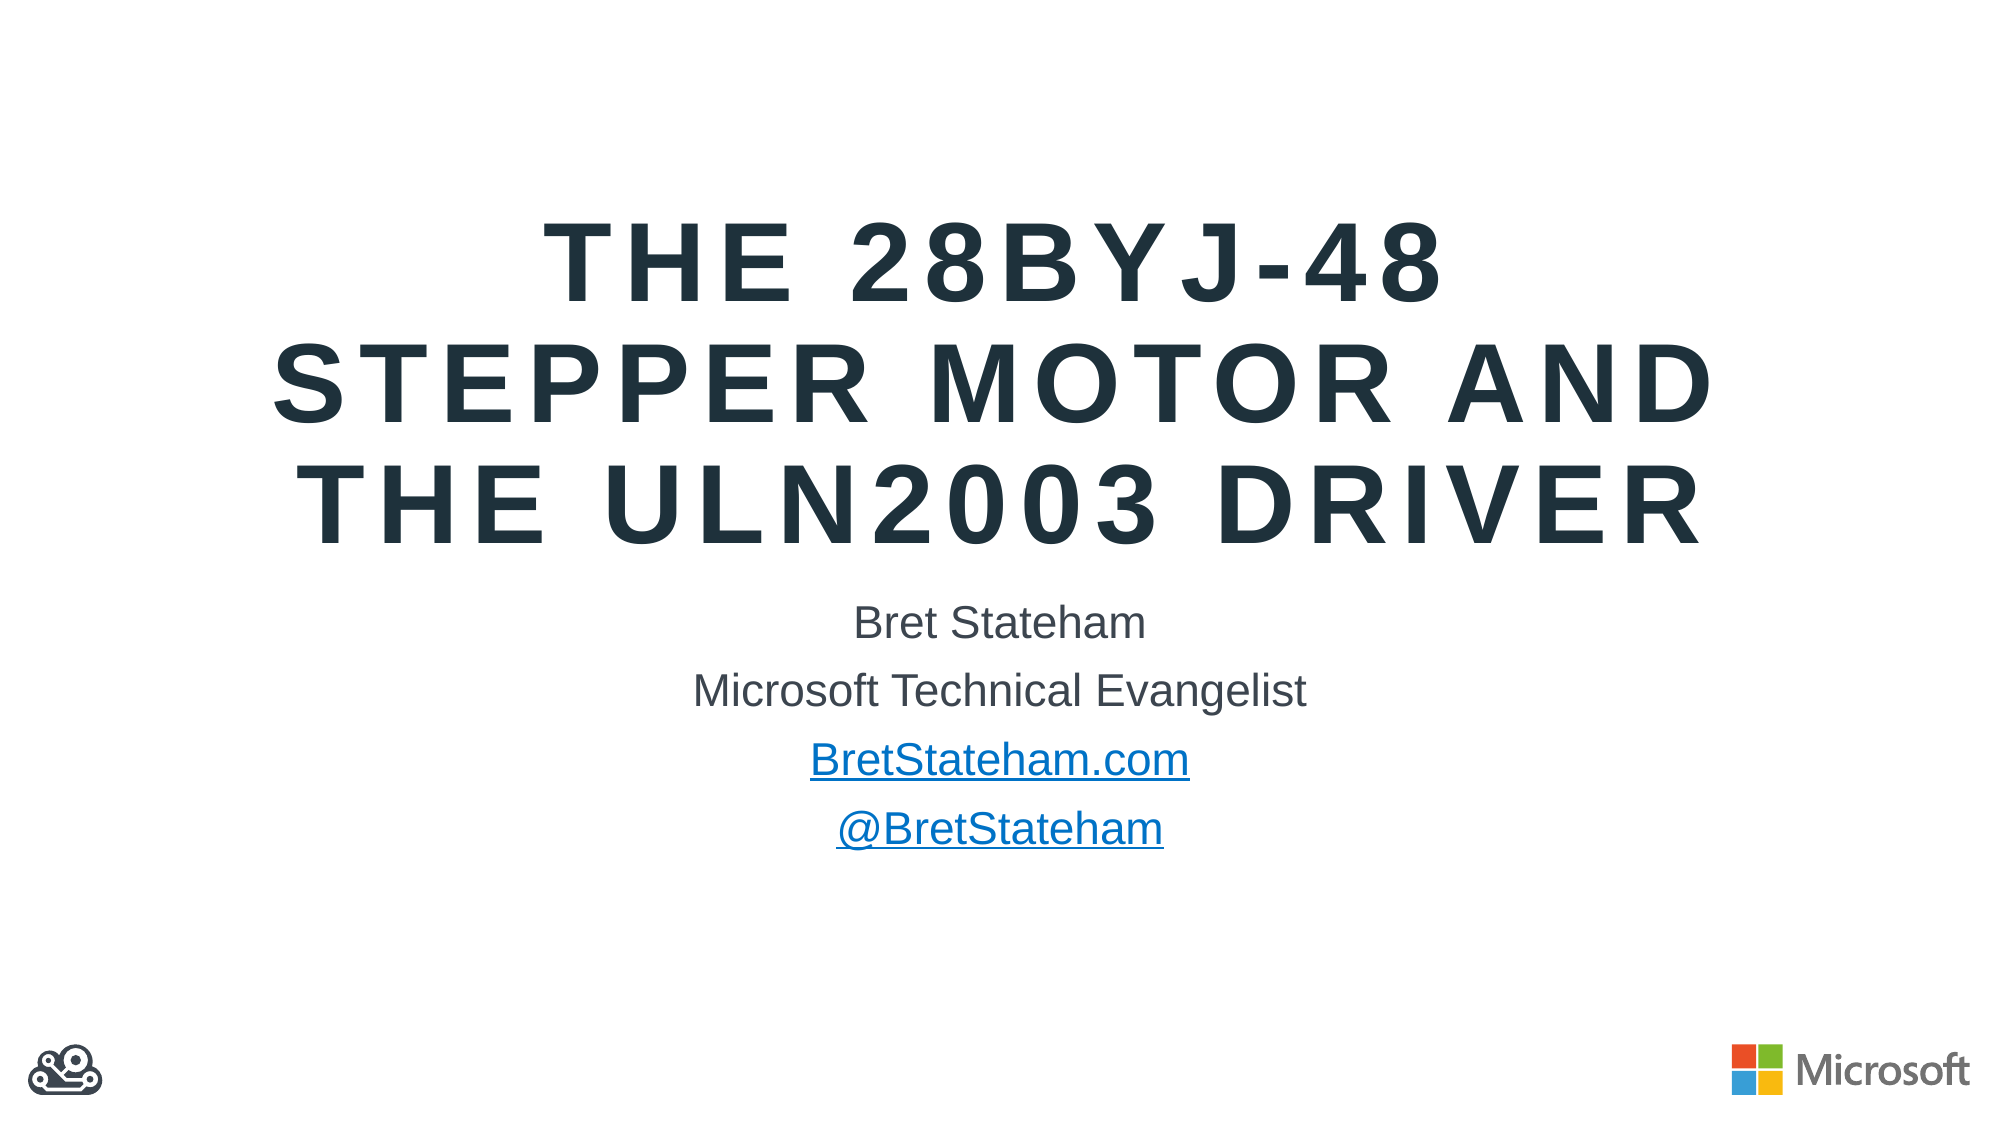

# the 28BYj-48 Stepper Motor and the ULN2003 Driver
Bret Stateham
Microsoft Technical Evangelist
BretStateham.com
@BretStateham